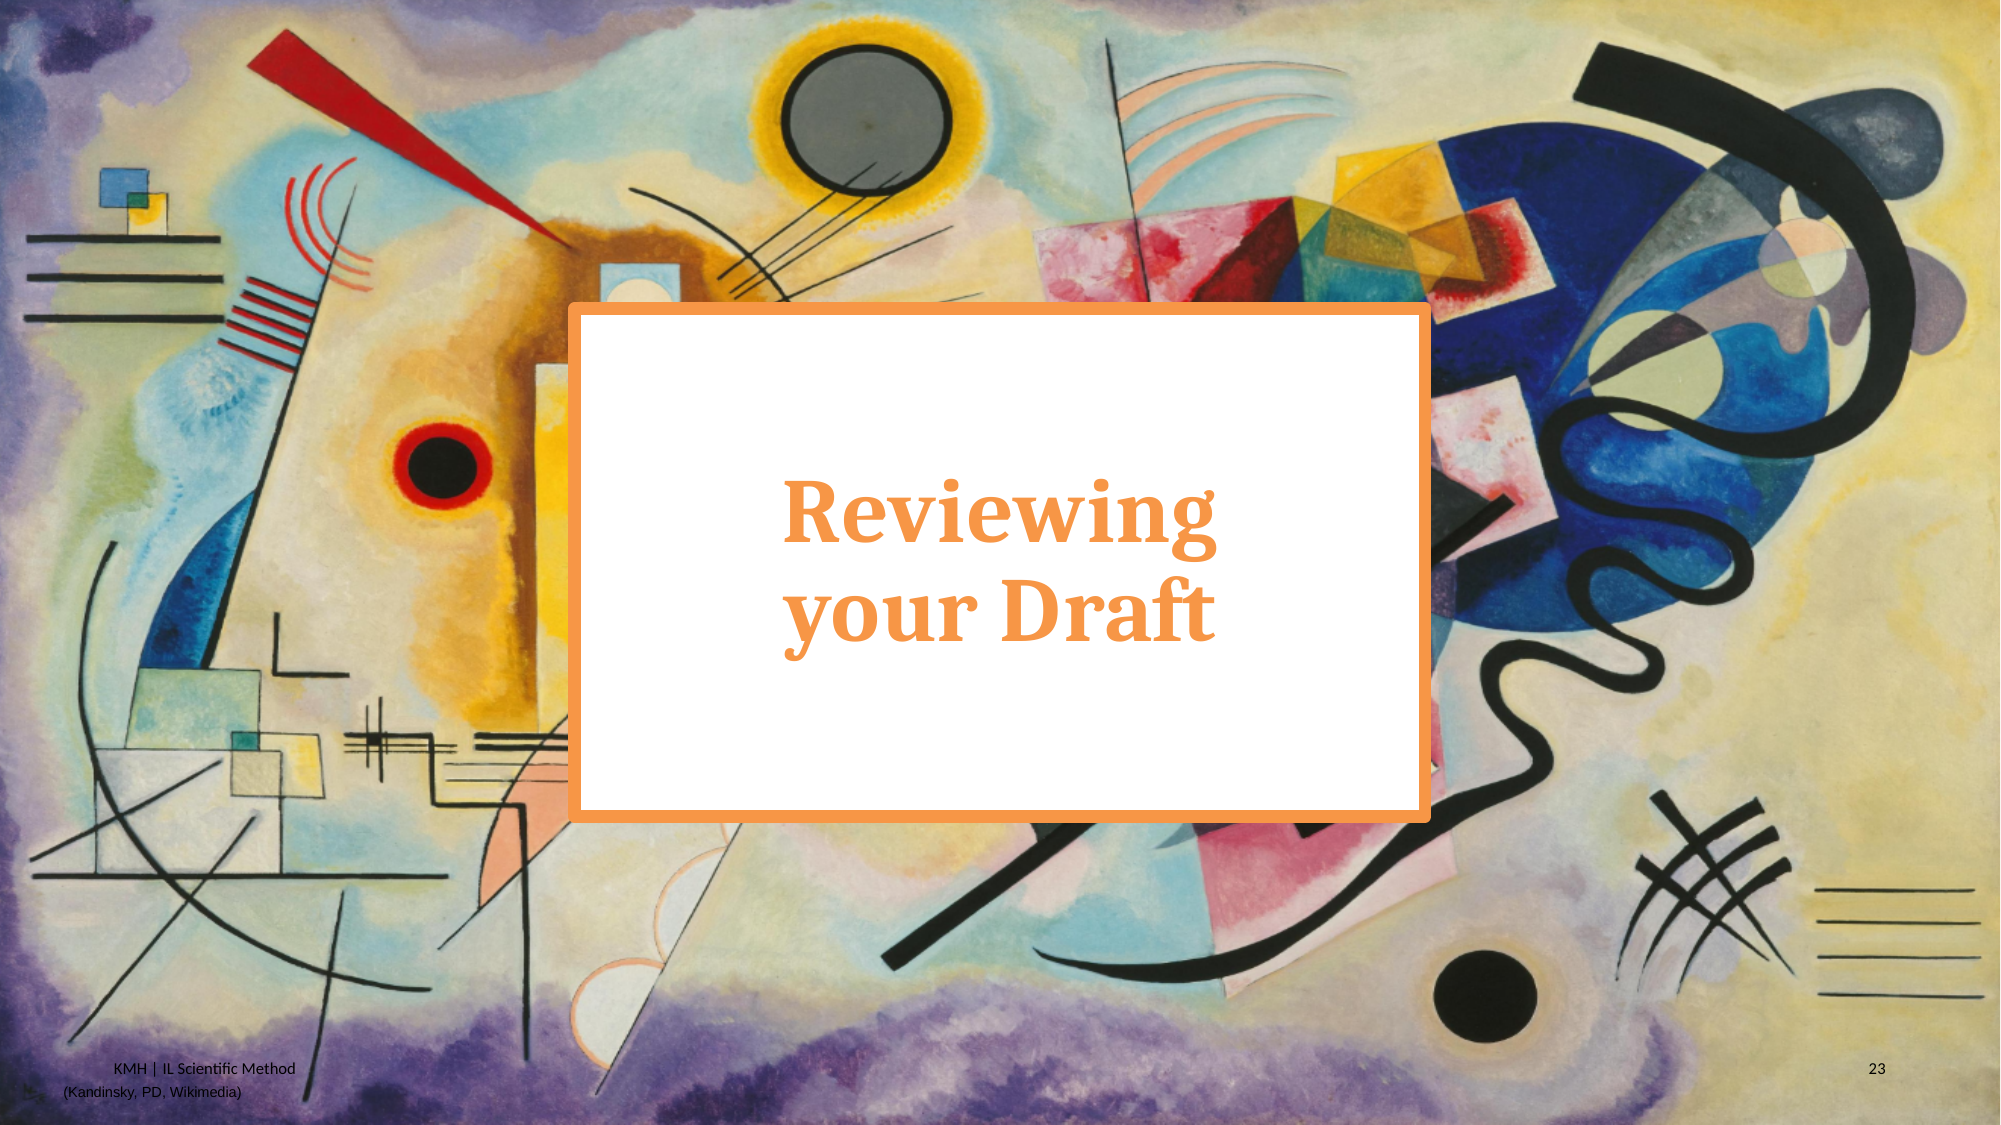

# Reviewing your Draft
KMH | IL Scientific Method
23